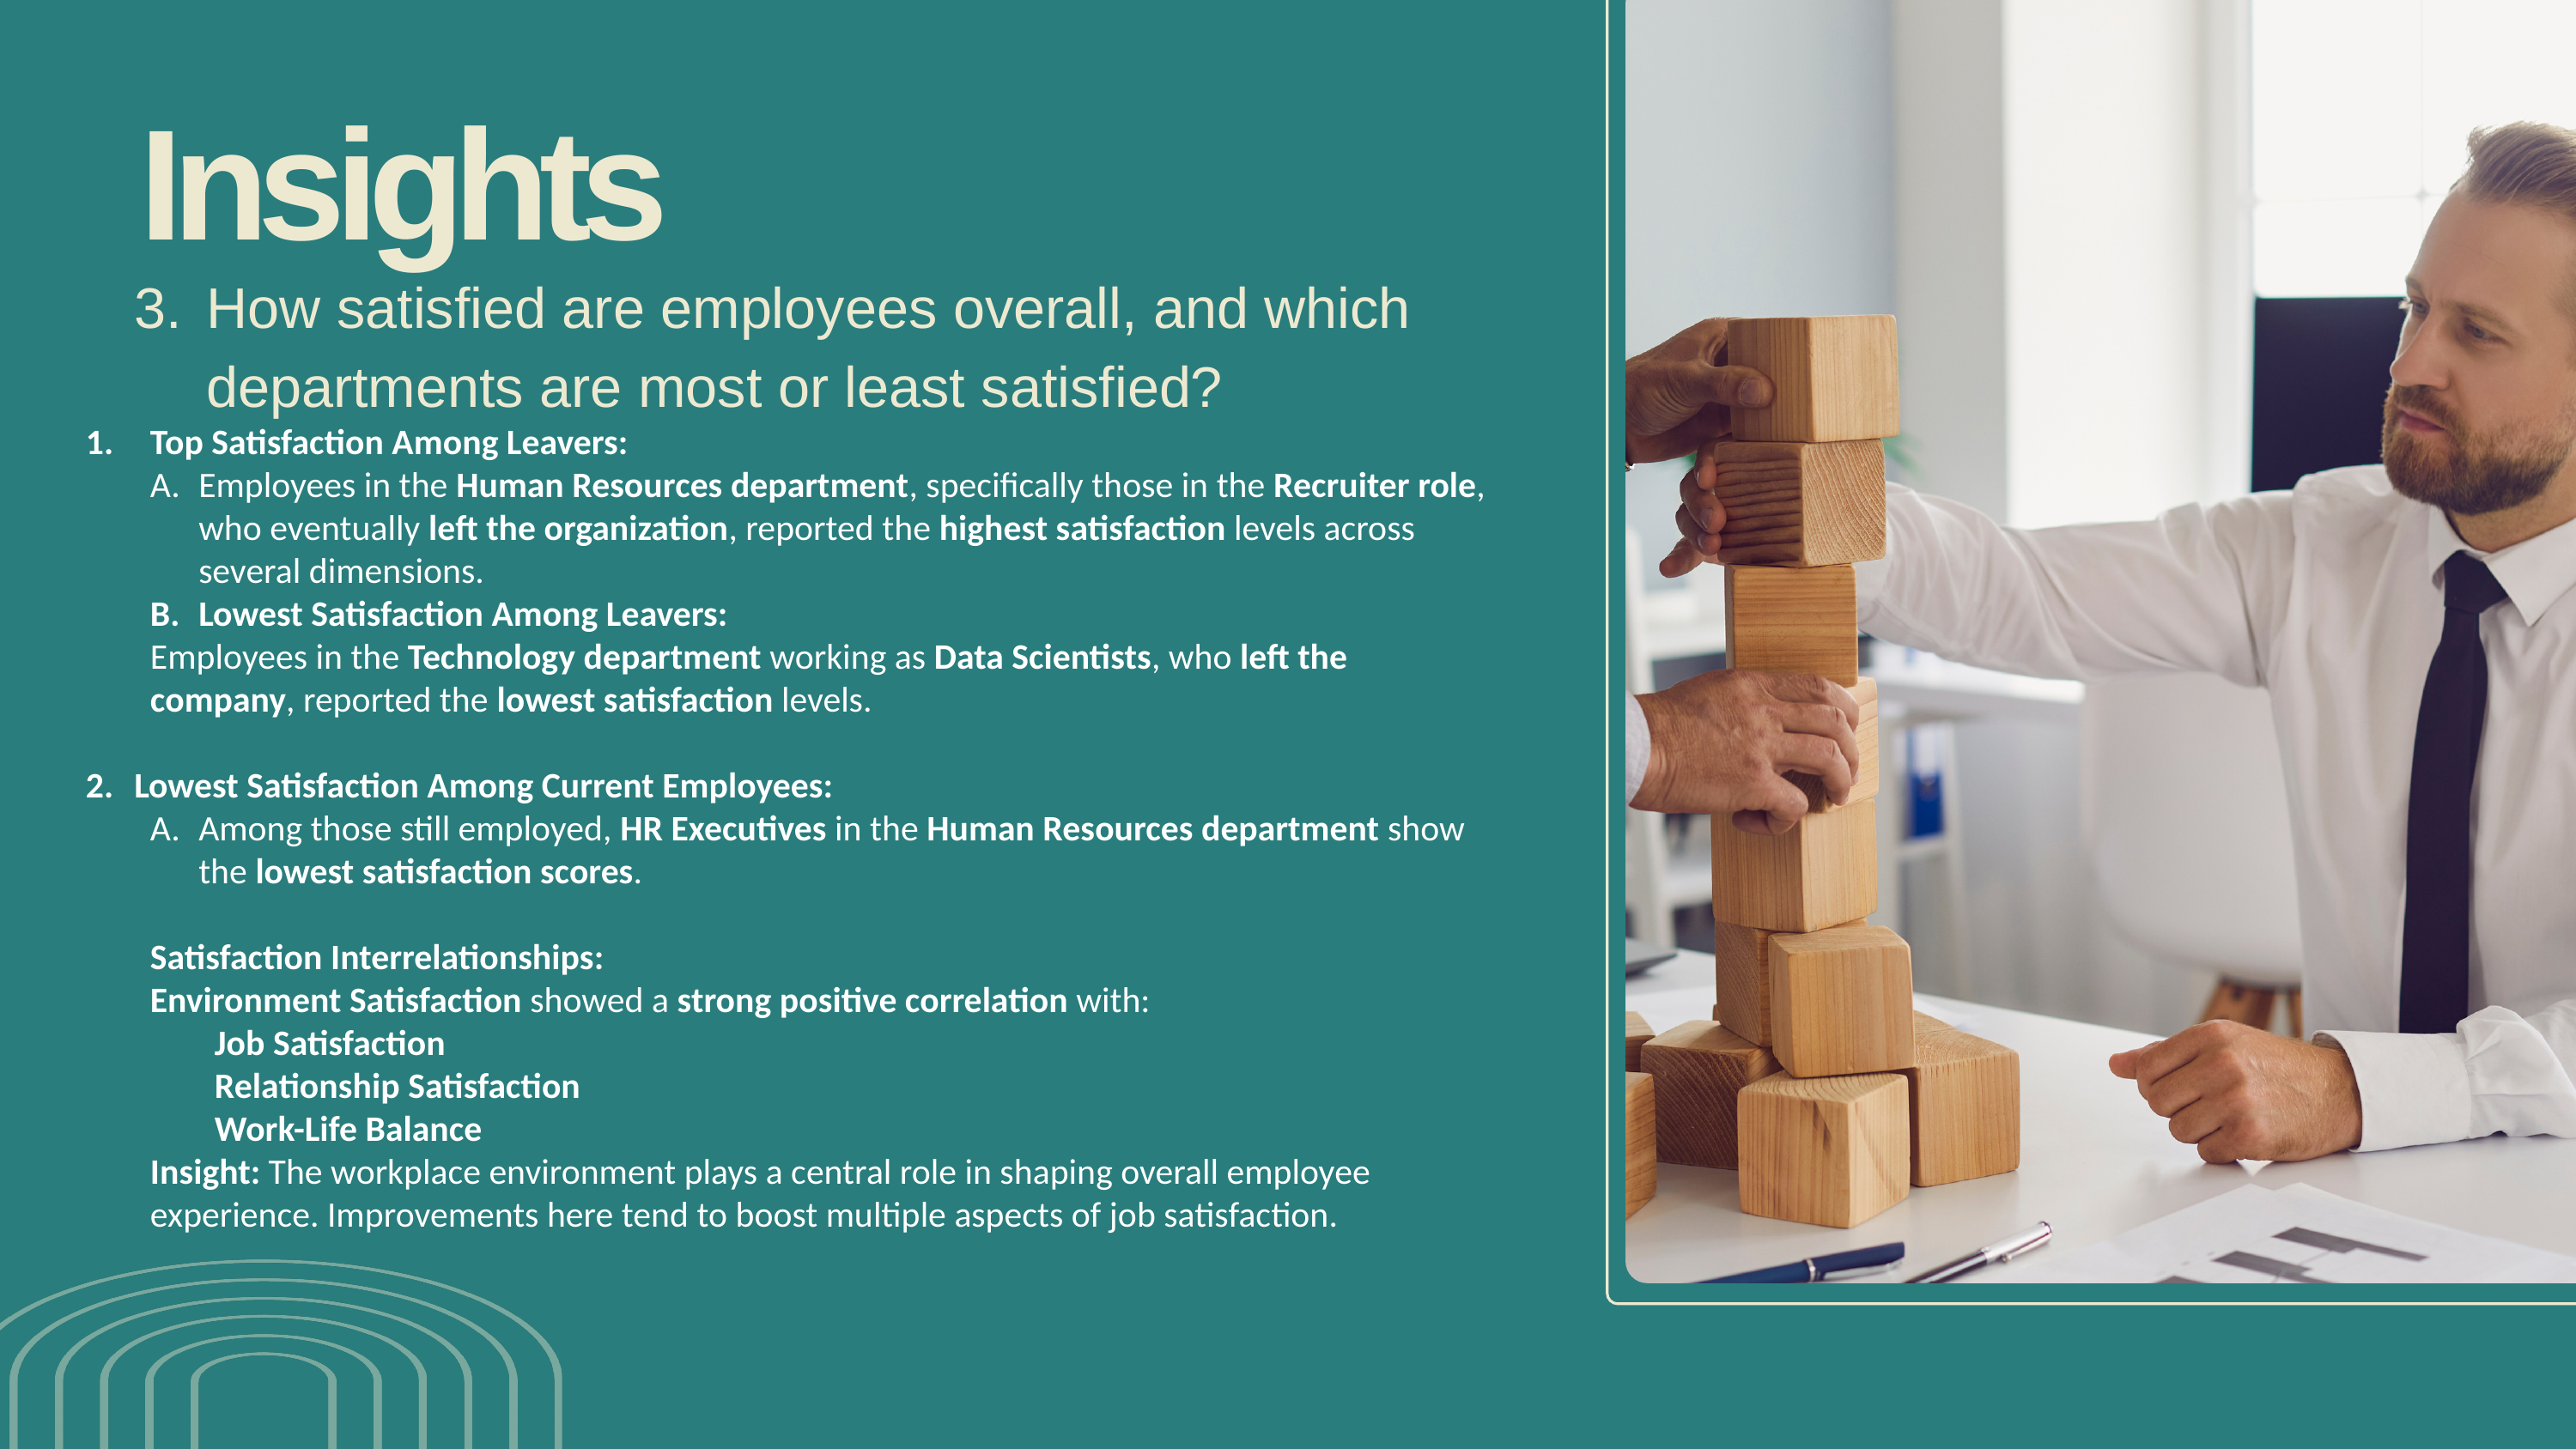

.

Insights
How satisfied are employees overall, and which departments are most or least satisfied?
Top Satisfaction Among Leavers:
Employees in the Human Resources department, specifically those in the Recruiter role, who eventually left the organization, reported the highest satisfaction levels across several dimensions.
Lowest Satisfaction Among Leavers:
Employees in the Technology department working as Data Scientists, who left the company, reported the lowest satisfaction levels.

Lowest Satisfaction Among Current Employees:
Among those still employed, HR Executives in the Human Resources department show the lowest satisfaction scores.

Satisfaction Interrelationships:
Environment Satisfaction showed a strong positive correlation with:
Job Satisfaction
Relationship Satisfaction
Work-Life Balance
Insight: The workplace environment plays a central role in shaping overall employee experience. Improvements here tend to boost multiple aspects of job satisfaction.